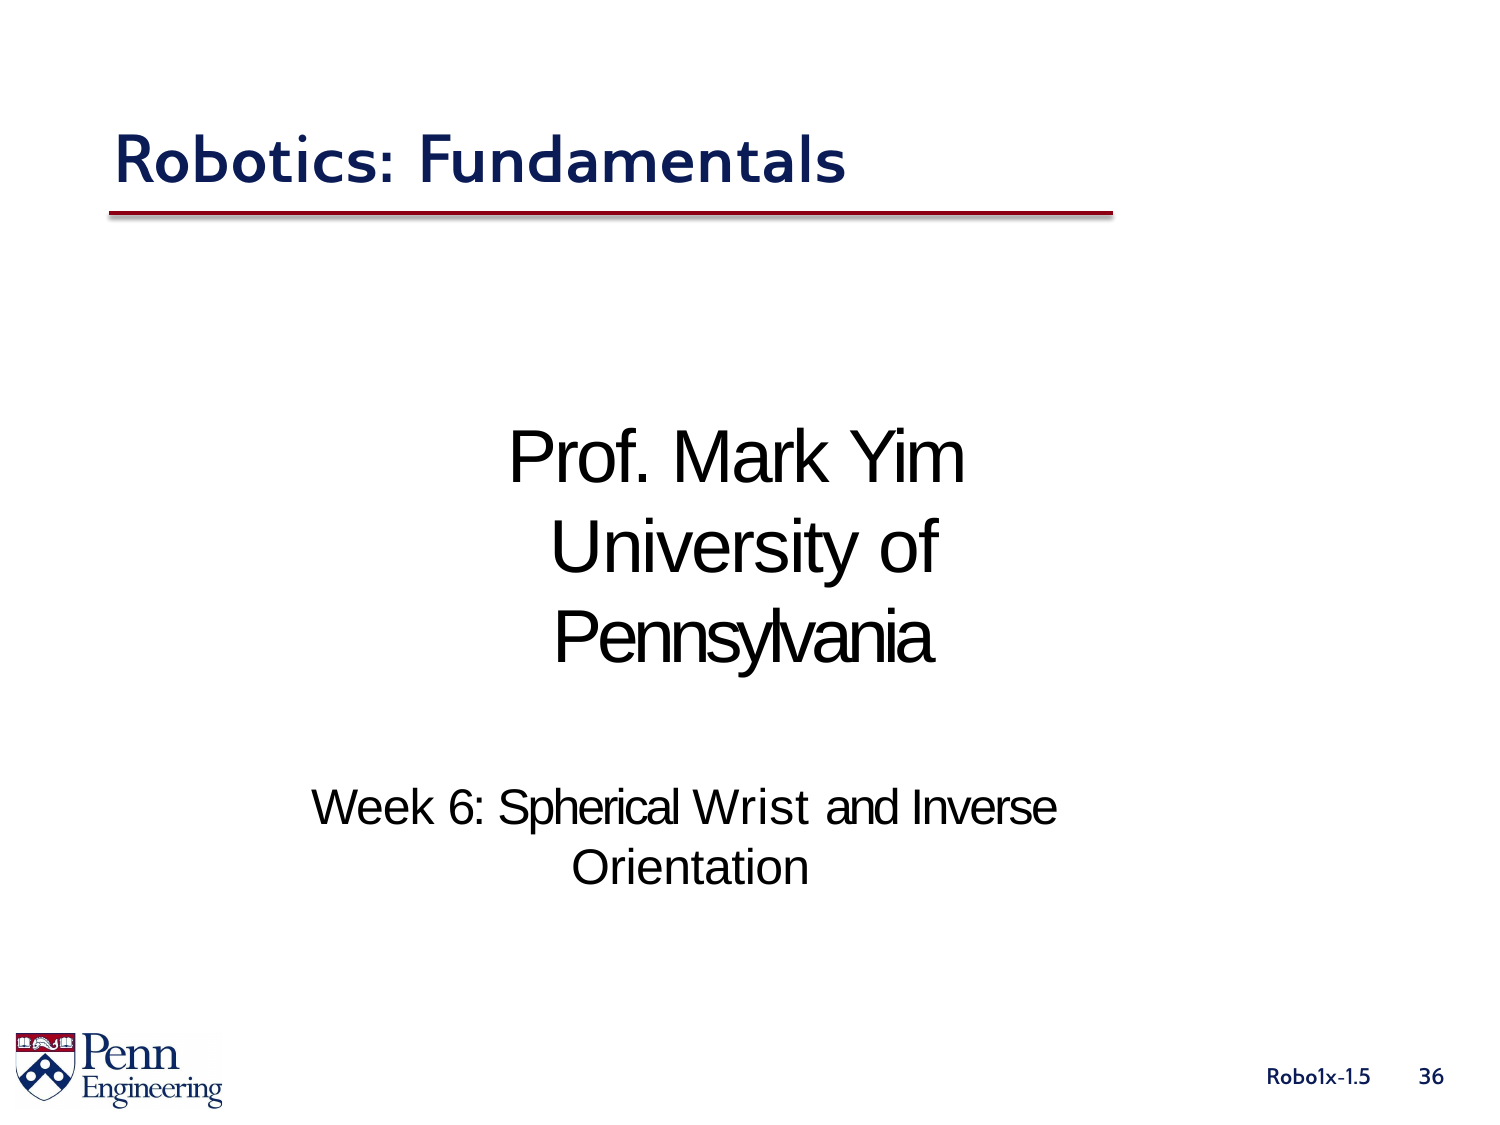

# Robotics: Fundamentals

Prof. Mark Yim  University of Pennsylvania

Week 6: Spherical Wrist and Inverse  Orientation
Robo1x-1.5
36